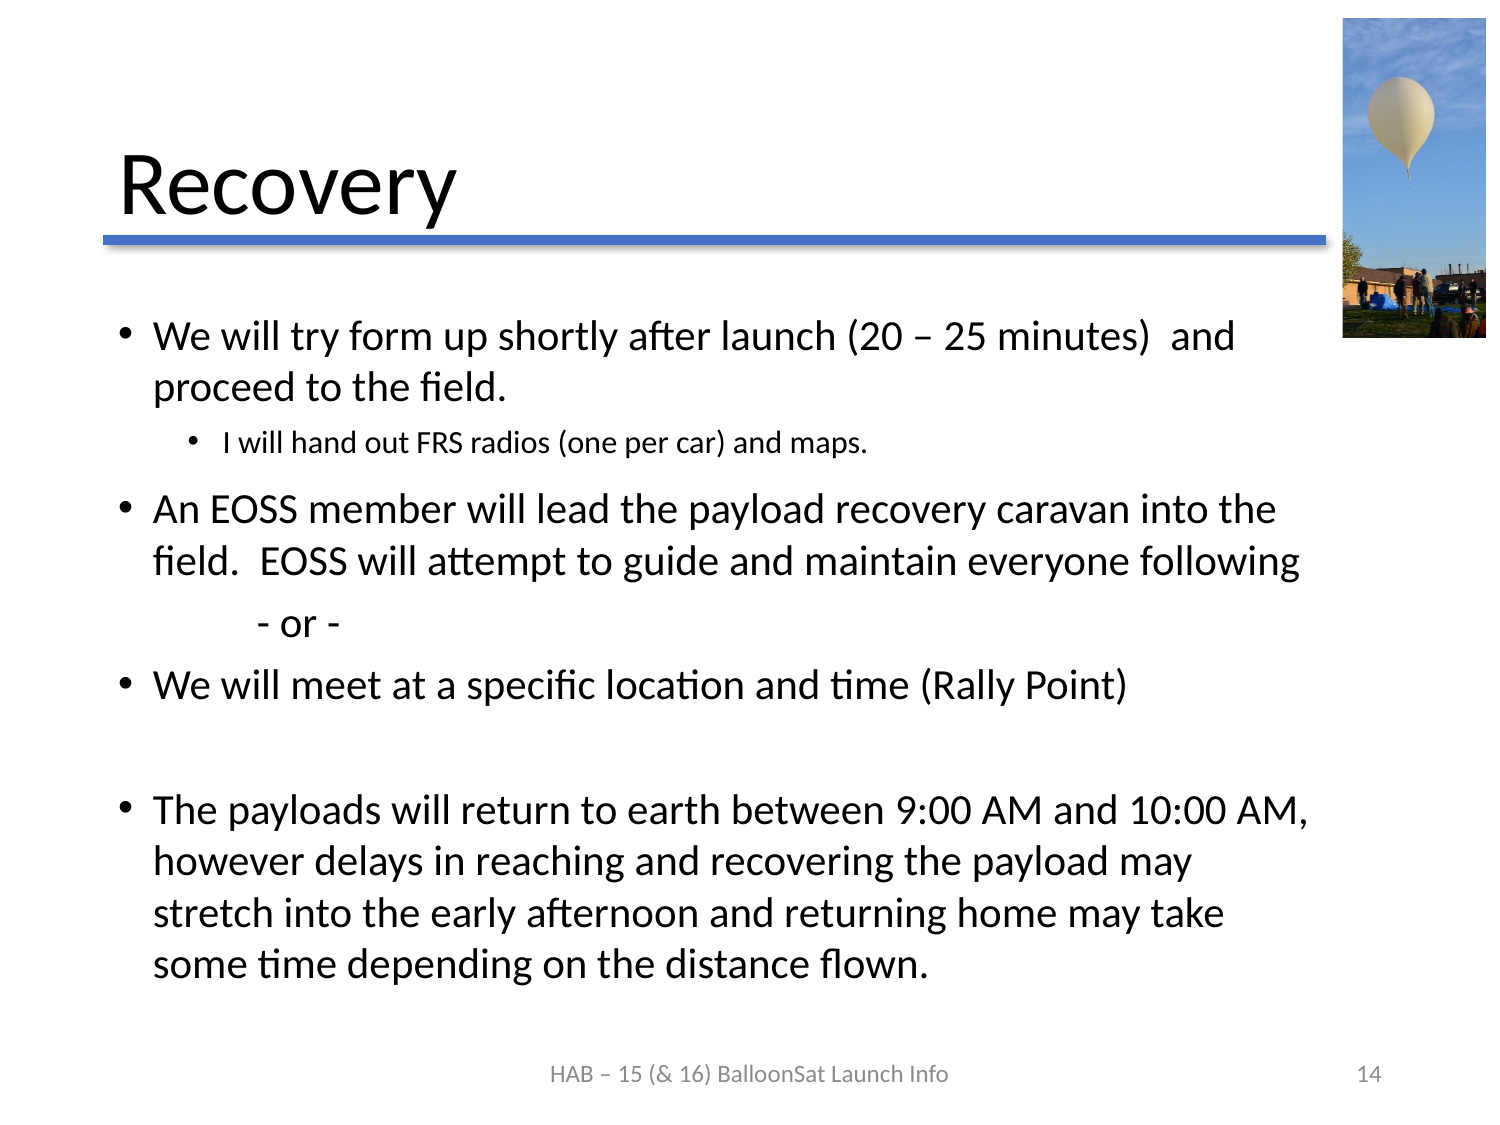

# Recovery
We will try form up shortly after launch (20 – 25 minutes)  and proceed to the field.
I will hand out FRS radios (one per car) and maps.
An EOSS member will lead the payload recovery caravan into the field.  EOSS will attempt to guide and maintain everyone following
			 - or -
We will meet at a specific location and time (Rally Point)

The payloads will return to earth between 9:00 AM and 10:00 AM, however delays in reaching and recovering the payload may stretch into the early afternoon and returning home may take some time depending on the distance flown.
HAB – 15 (& 16) BalloonSat Launch Info
14